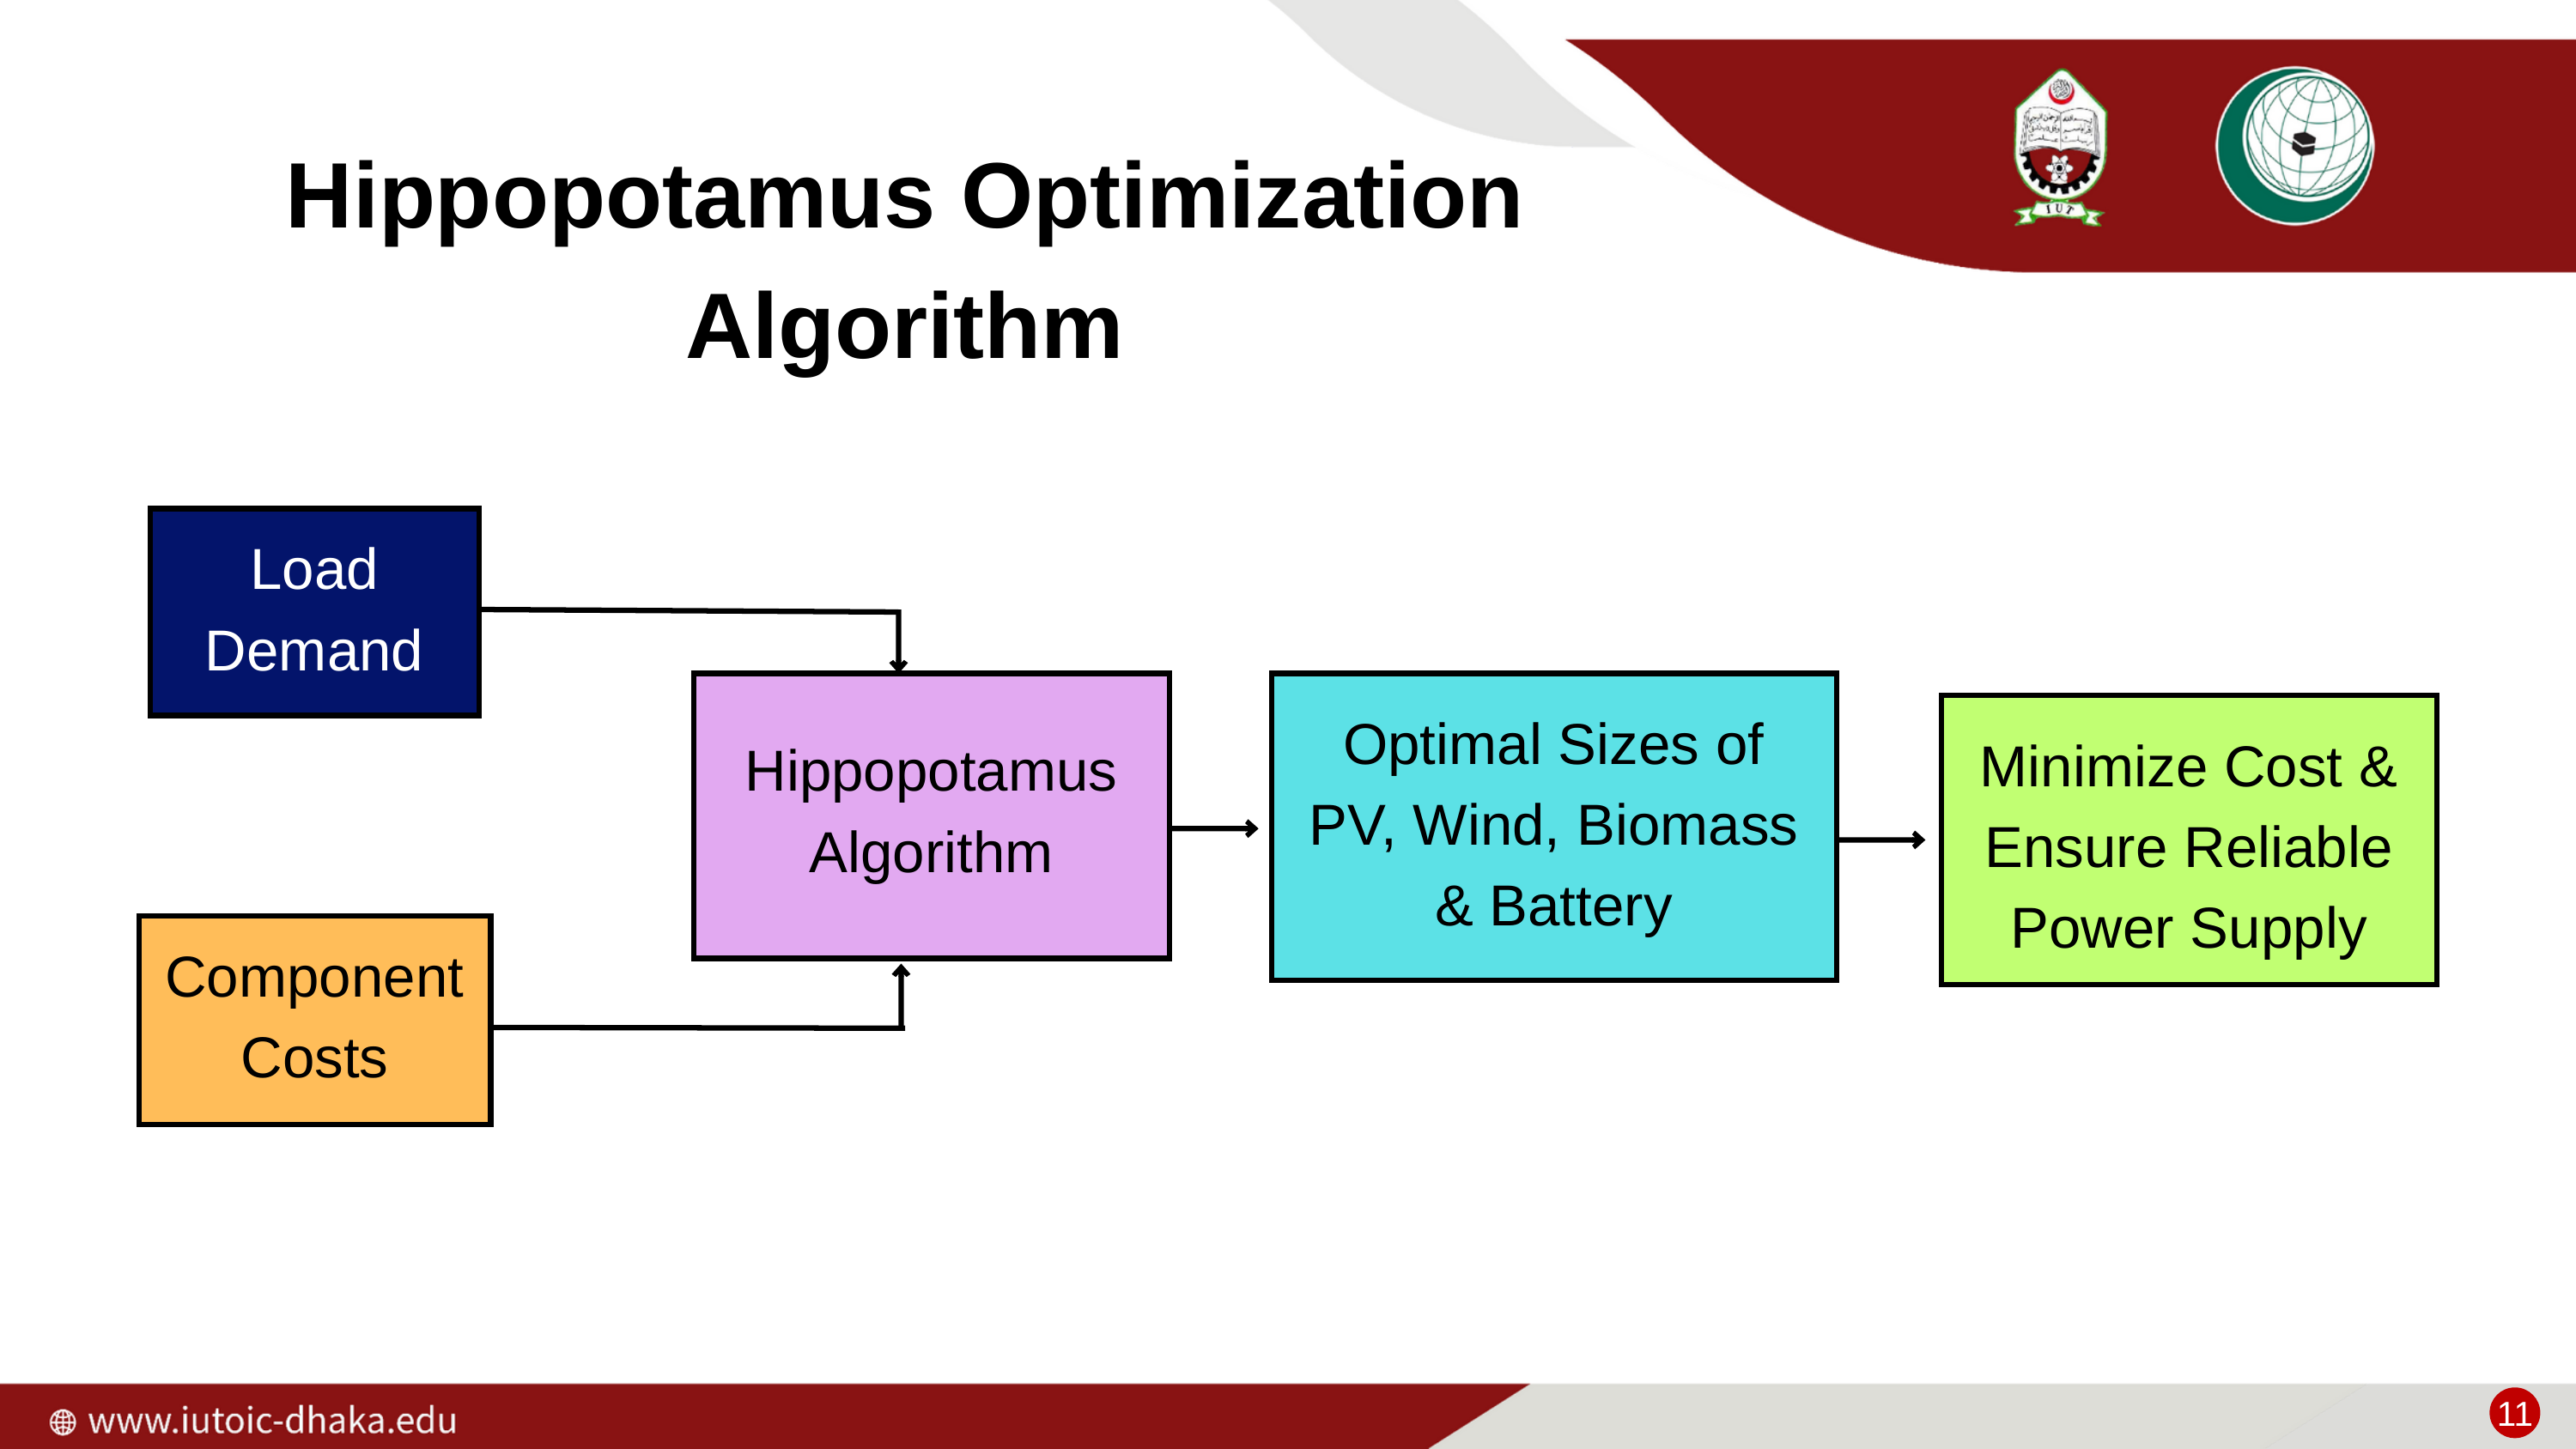

Hippopotamus Optimization Algorithm

Load Demand

Optimal Sizes of PV, Wind, Biomass & Battery

Minimize Cost & Ensure Reliable Power Supply
Hippopotamus
Algorithm

Component Costs

11